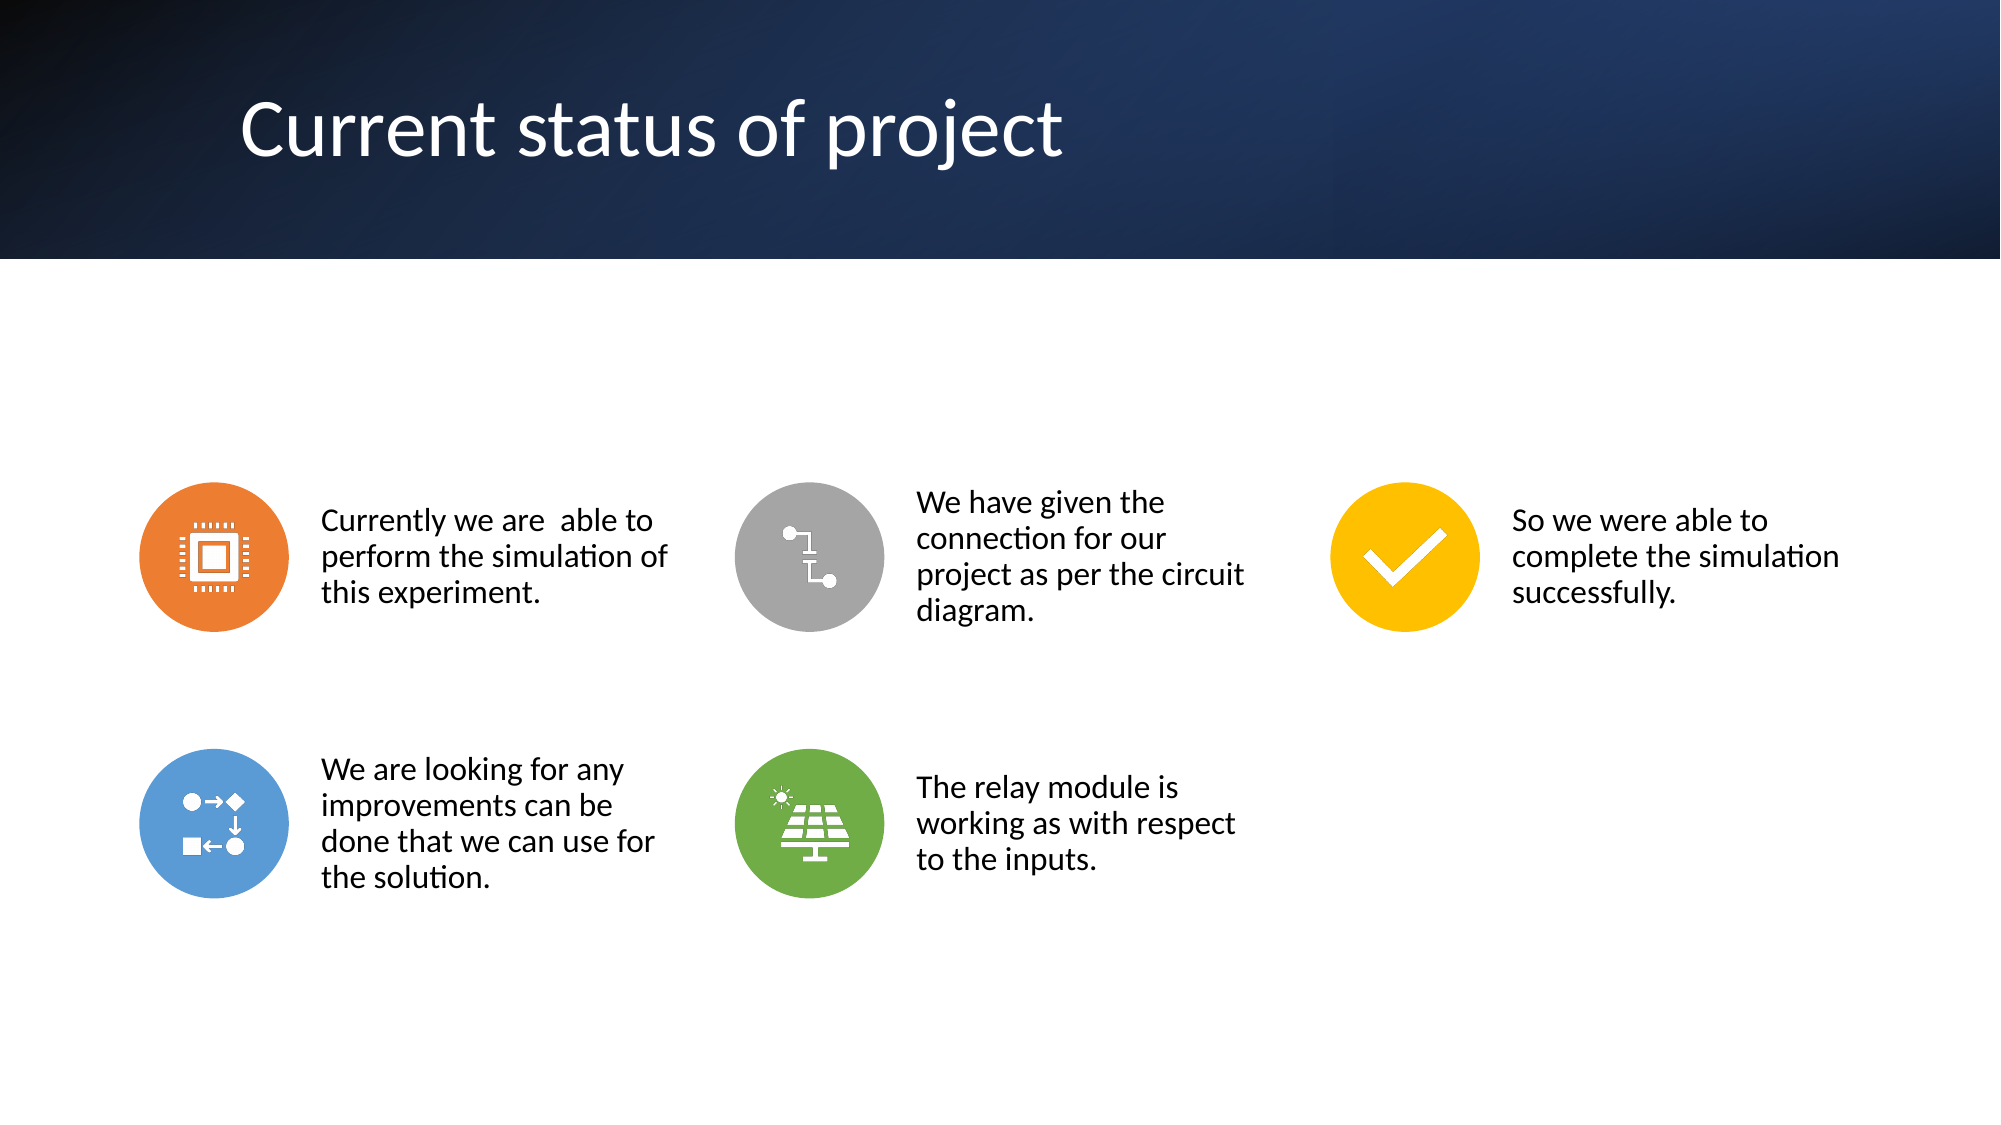

# Current status of project
Currently we are  able to perform the simulation of this experiment.
We have given the connection for our project as per the circuit diagram.
So we were able to complete the simulation successfully.
We are looking for any improvements can be done that we can use for the solution.
The relay module is working as with respect to the inputs.